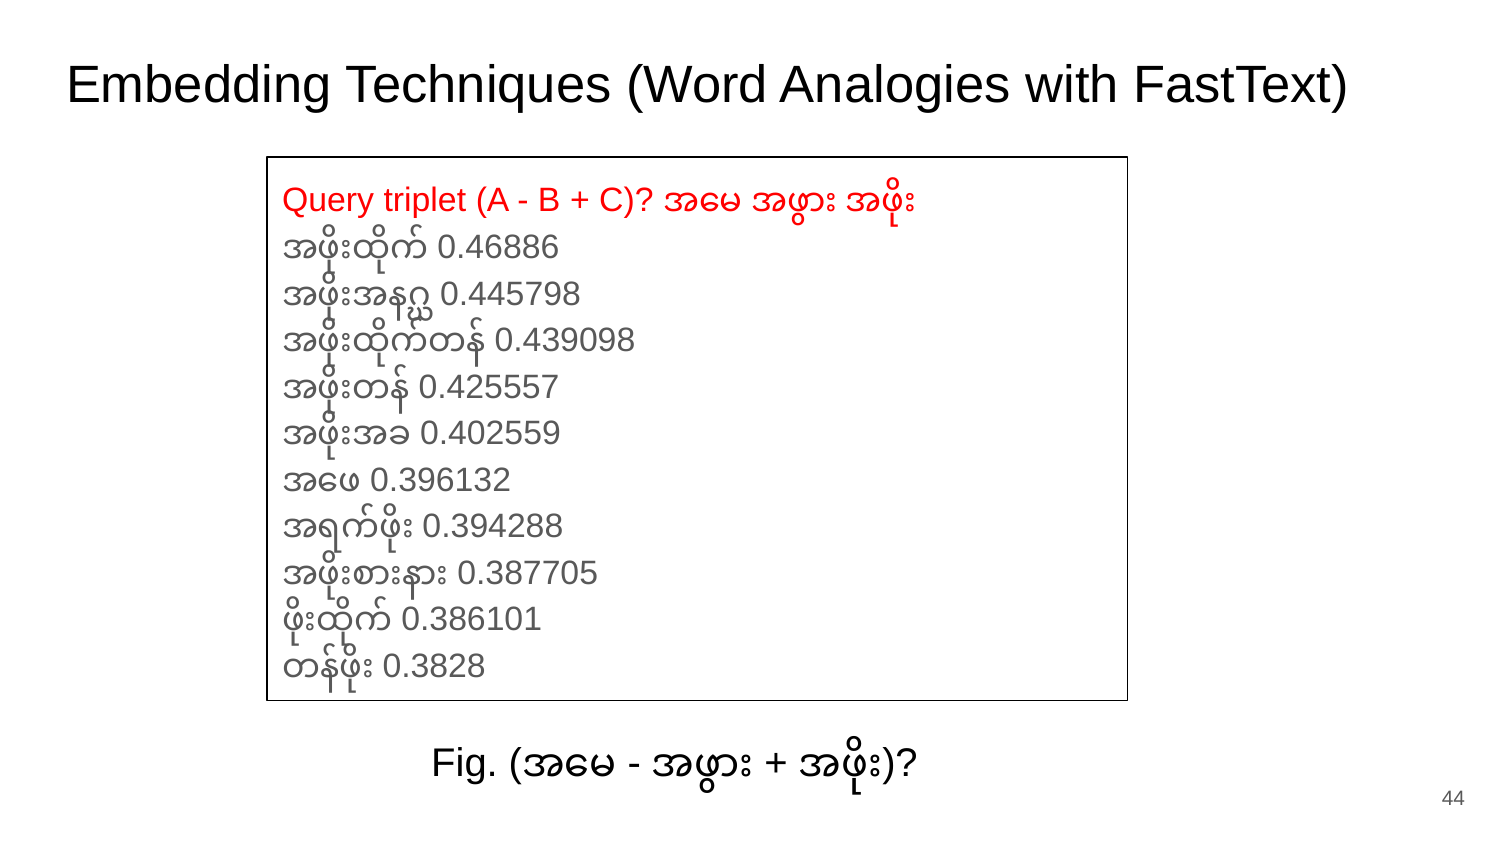

# Embedding Techniques (Word Analogies with FastText)
Query triplet (A - B + C)? အမေ အဖွား အဖိုး
အဖိုးထိုက် 0.46886
အဖိုးအနဂ္ဃ 0.445798
အဖိုးထိုက်တန် 0.439098
အဖိုးတန် 0.425557
အဖိုးအခ 0.402559
အဖေ 0.396132
အရက်ဖိုး 0.394288
အဖိုးစားနား 0.387705
ဖိုးထိုက် 0.386101
တန်ဖိုး 0.3828
Fig. (အမေ - အဖွား + အဖိုး)?
44